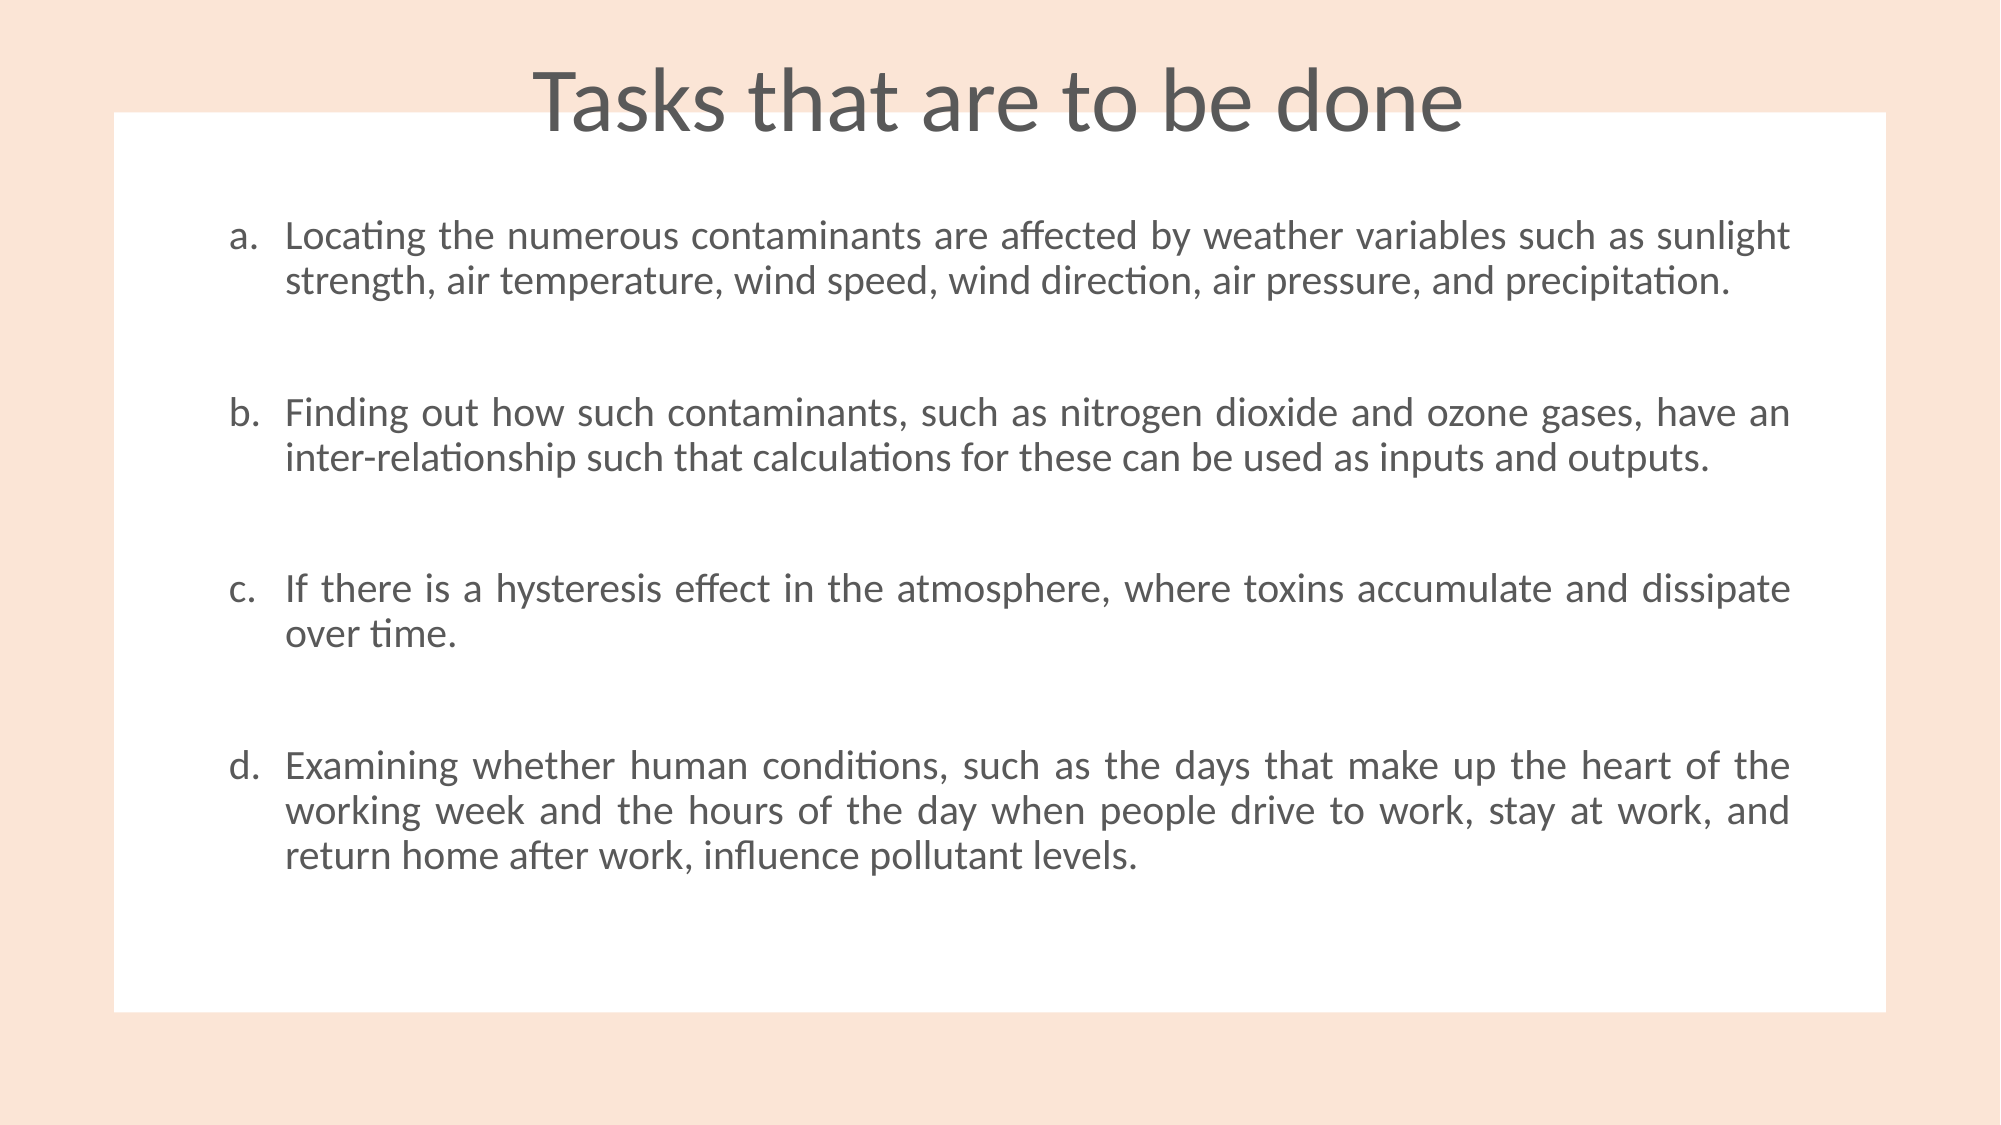

# Tasks that are to be done

Locating the numerous contaminants are affected by weather variables such as sunlight strength, air temperature, wind speed, wind direction, air pressure, and precipitation.

Finding out how such contaminants, such as nitrogen dioxide and ozone gases, have an inter-relationship such that calculations for these can be used as inputs and outputs.

If there is a hysteresis effect in the atmosphere, where toxins accumulate and dissipate over time.

Examining whether human conditions, such as the days that make up the heart of the working week and the hours of the day when people drive to work, stay at work, and return home after work, influence pollutant levels.